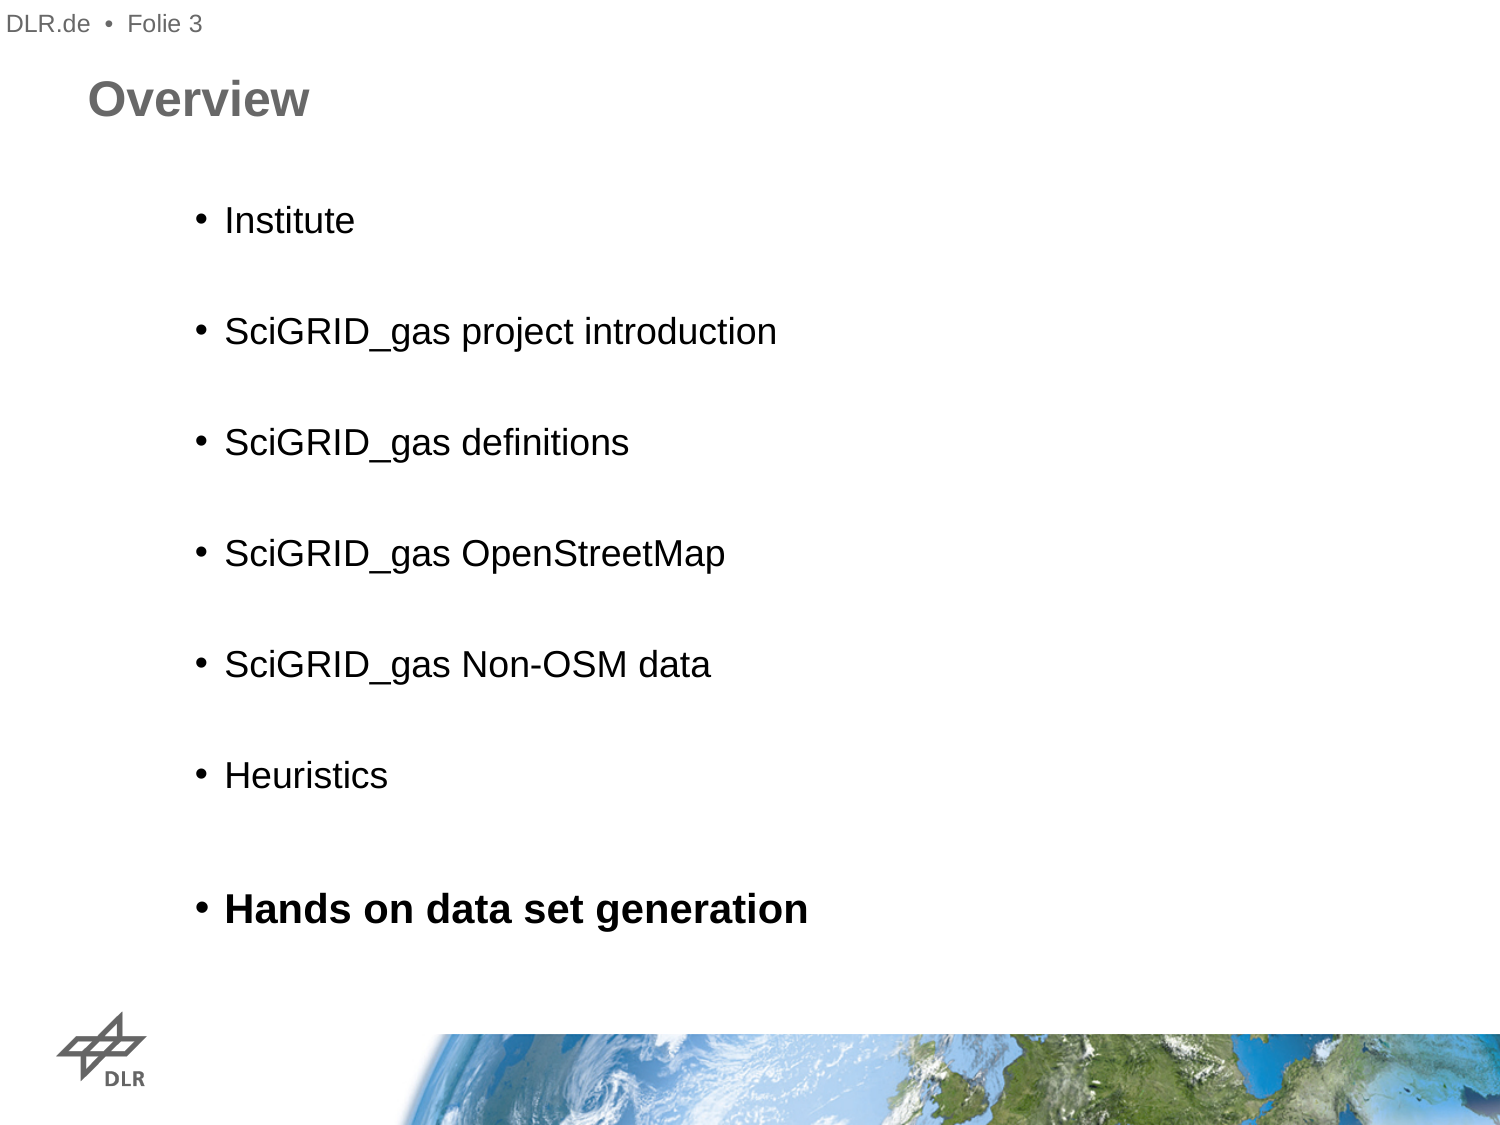

DLR.de  •  Folie 3
# Overview
Institute
SciGRID_gas project introduction
SciGRID_gas definitions
SciGRID_gas OpenStreetMap
SciGRID_gas Non-OSM data
Heuristics

Hands on data set generation